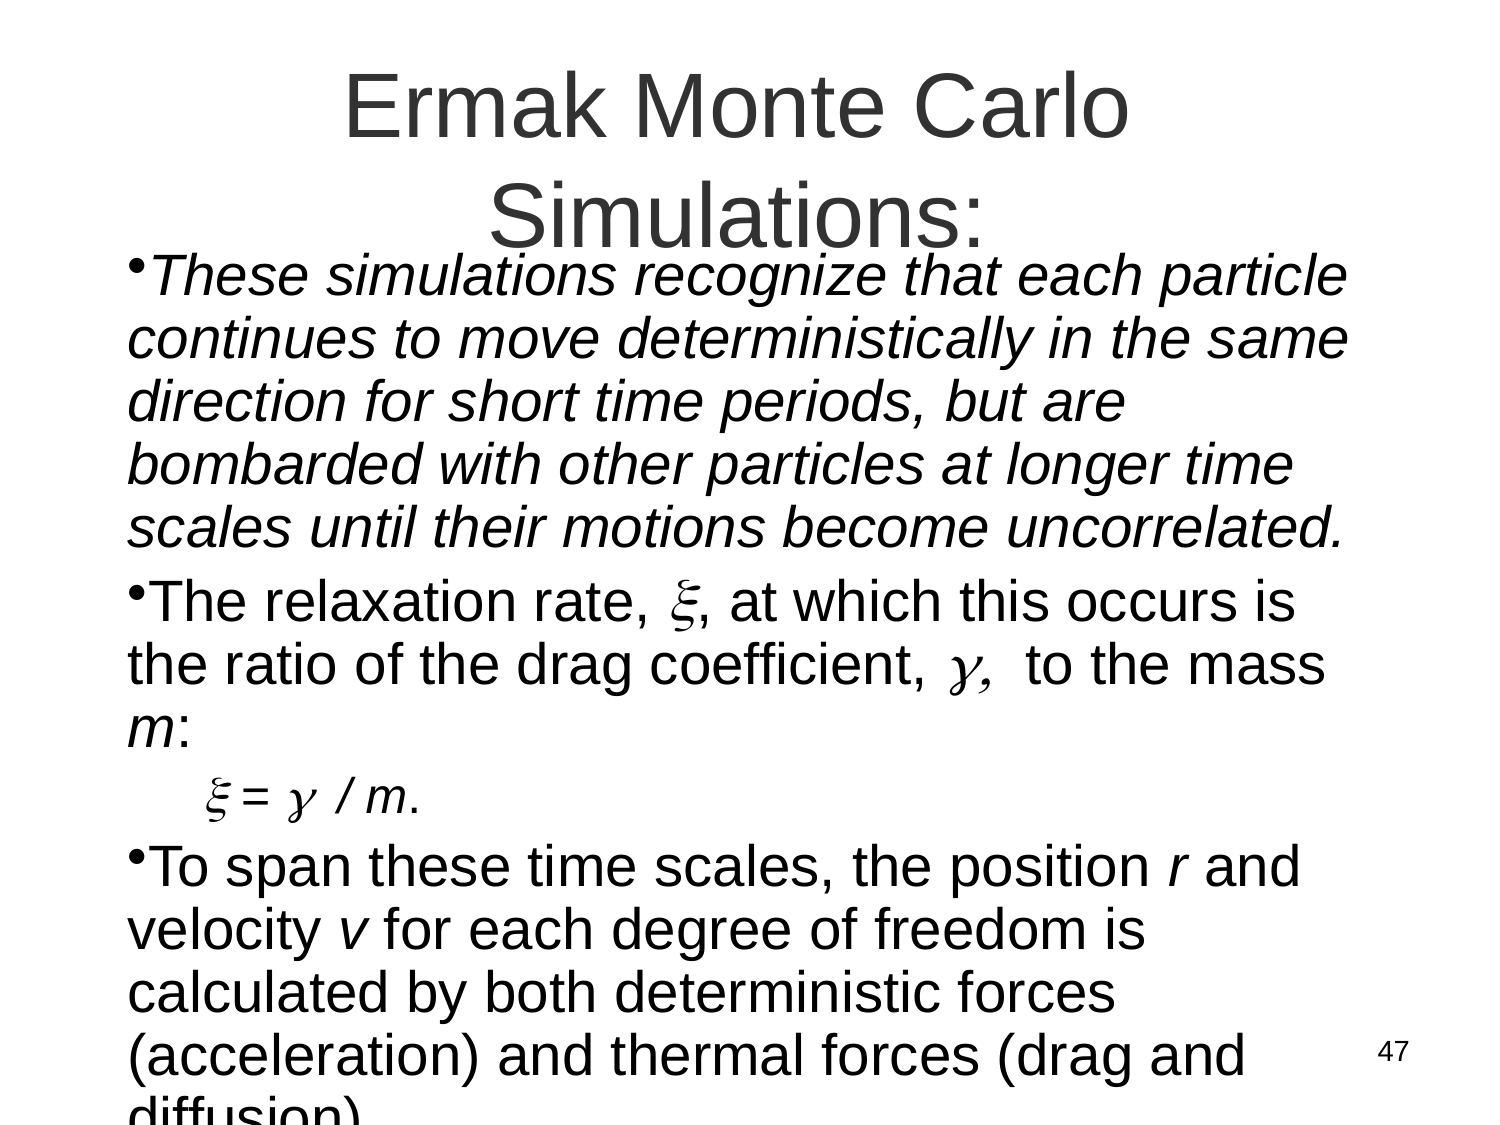

# Ermak Monte Carlo Simulations:
These simulations recognize that each particle continues to move deterministically in the same direction for short time periods, but are bombarded with other particles at longer time scales until their motions become uncorrelated.
The relaxation rate, ξ, at which this occurs is the ratio of the drag coefficient, γ,  to the mass m:
ξ = γ / m.
To span these time scales, the position r and velocity v for each degree of freedom is calculated by both deterministic forces (acceleration) and thermal forces (drag and diffusion)
47